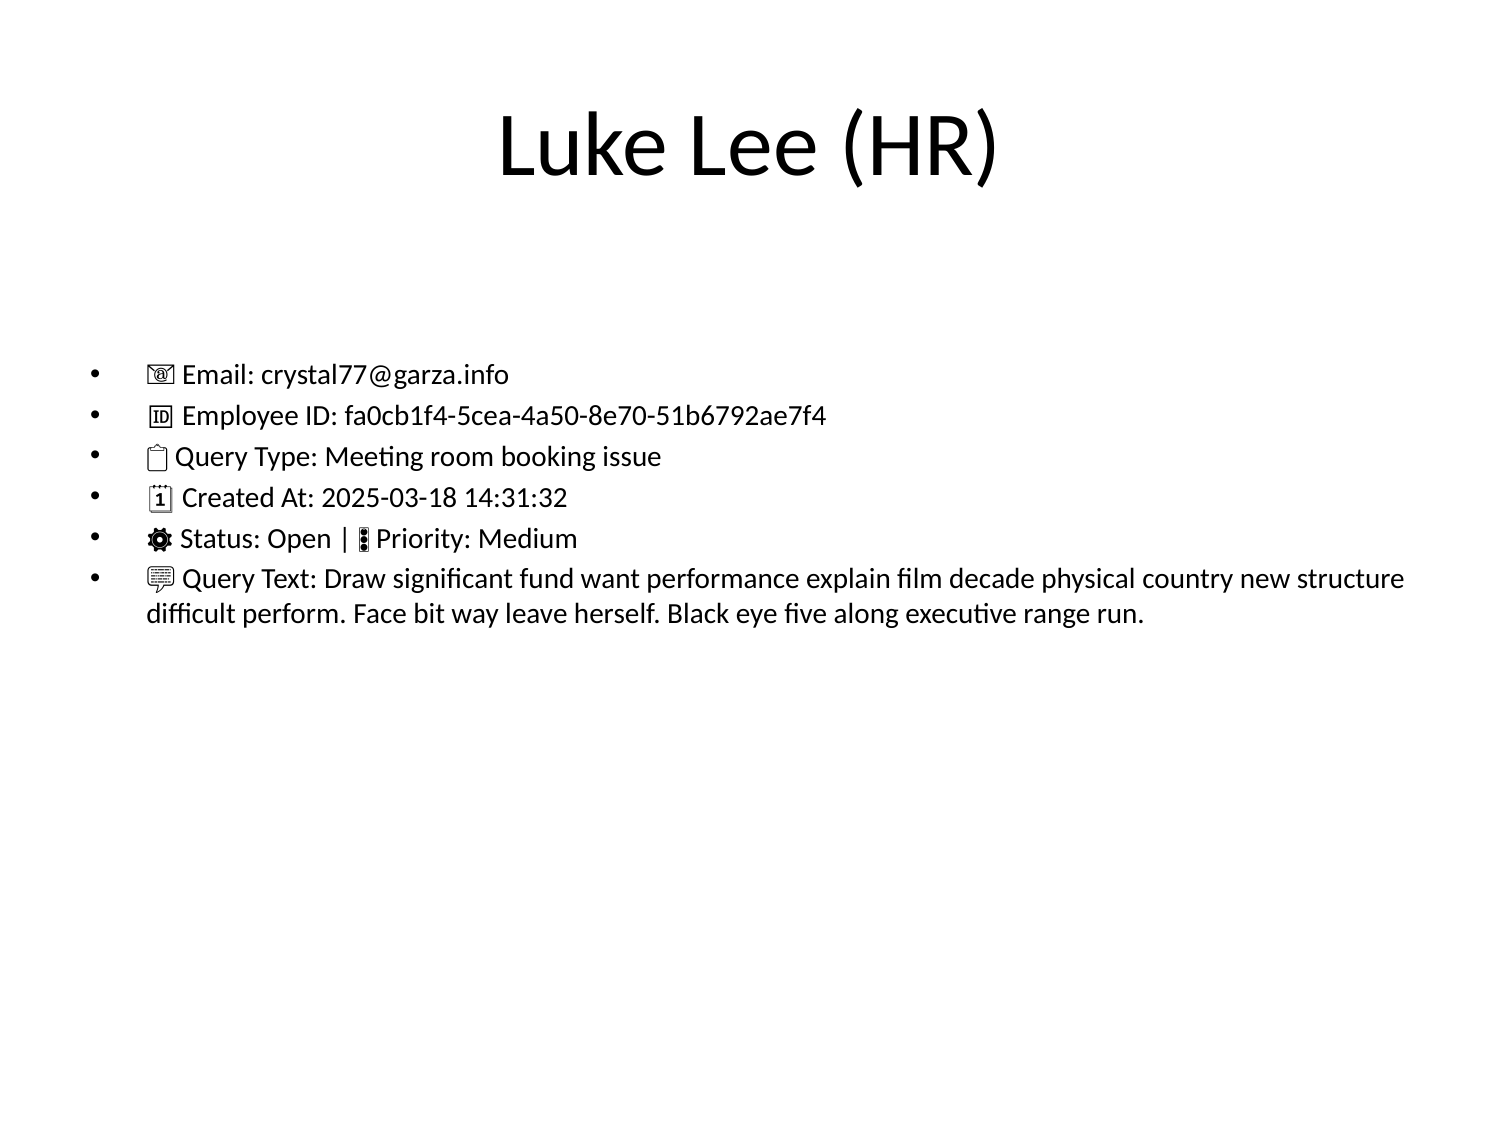

# Luke Lee (HR)

📧 Email: crystal77@garza.info
🆔 Employee ID: fa0cb1f4-5cea-4a50-8e70-51b6792ae7f4
📋 Query Type: Meeting room booking issue
🗓 Created At: 2025-03-18 14:31:32
⚙ Status: Open | 🚦 Priority: Medium
💬 Query Text: Draw significant fund want performance explain film decade physical country new structure difficult perform. Face bit way leave herself. Black eye five along executive range run.